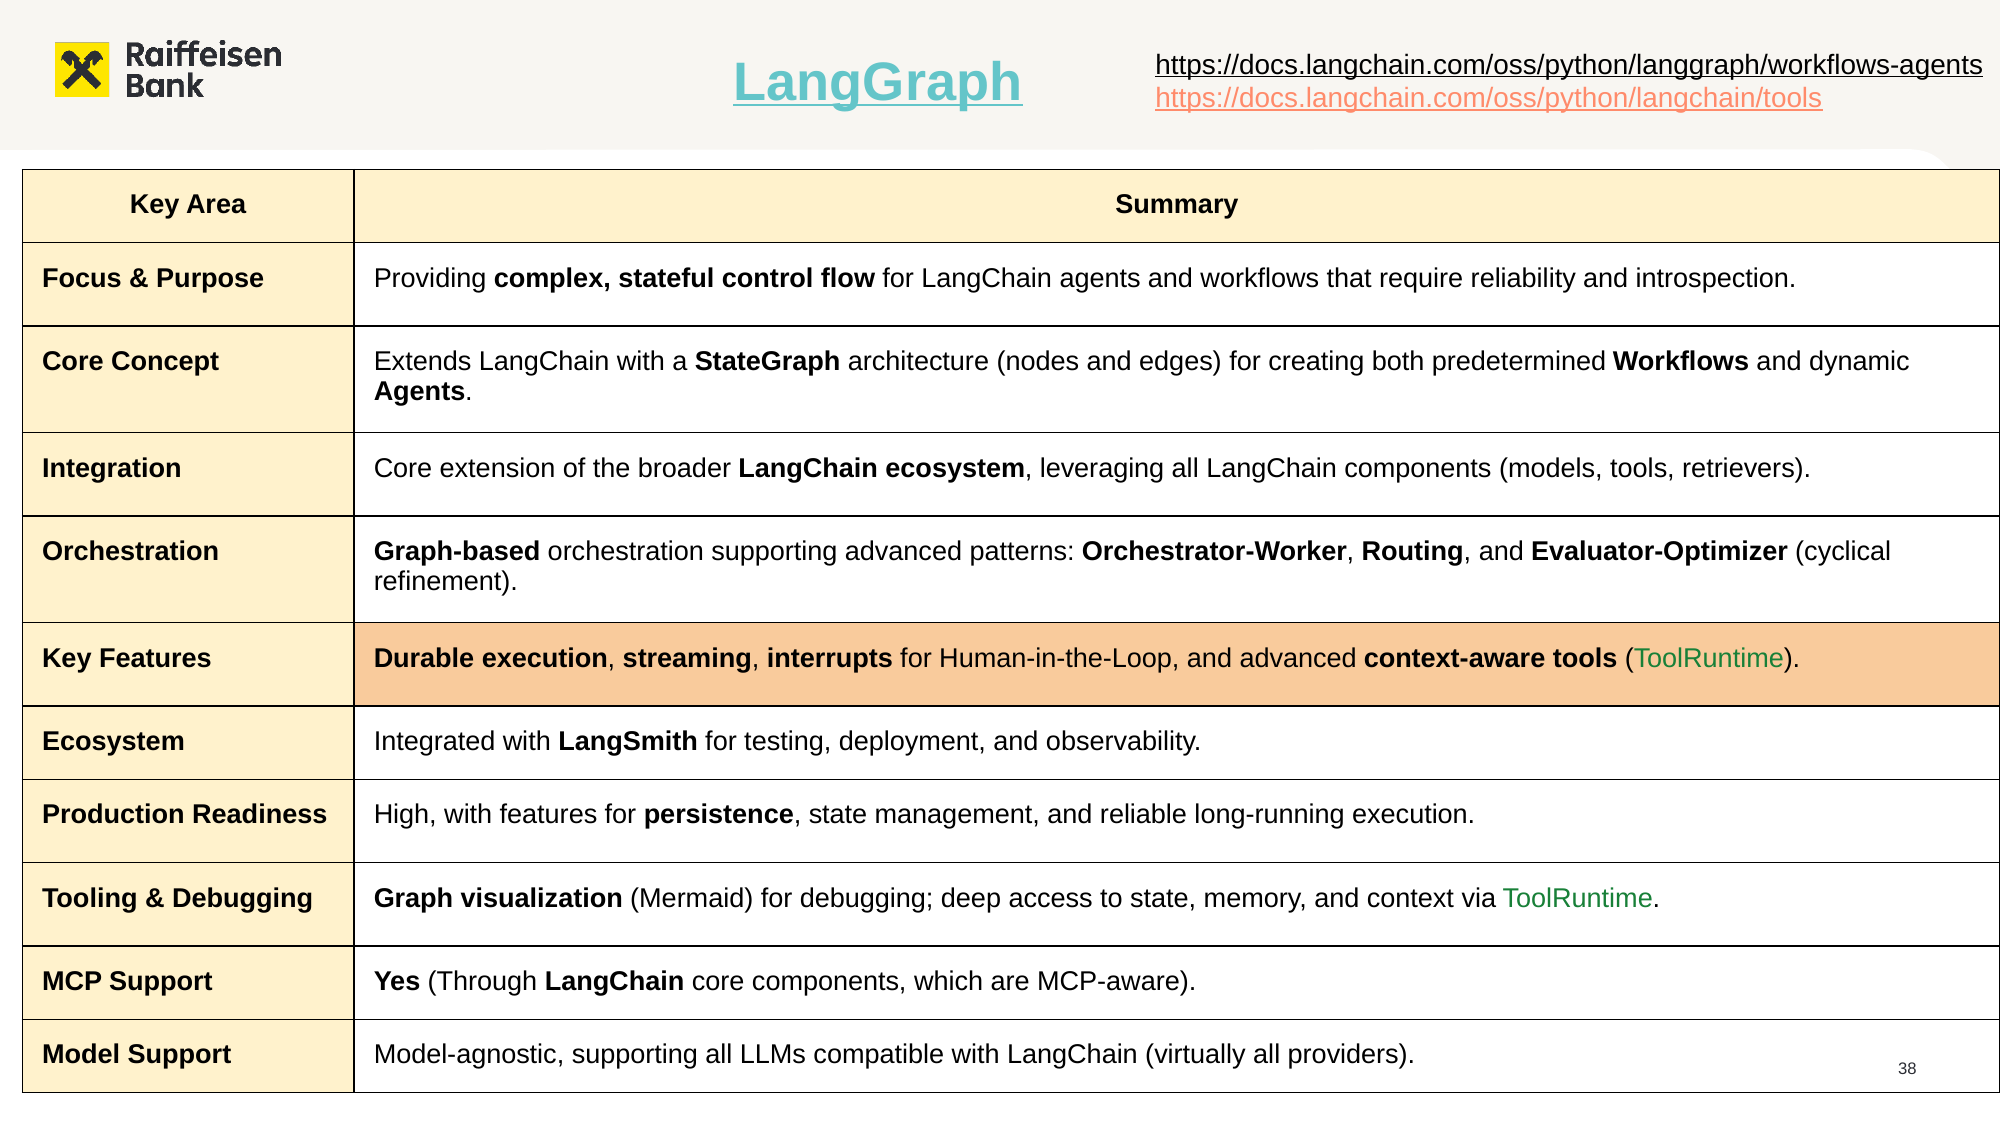

LangGraph
https://docs.langchain.com/oss/python/langgraph/workflows-agents
https://docs.langchain.com/oss/python/langchain/tools
| Key Area | Summary |
| --- | --- |
| Focus & Purpose | Providing complex, stateful control flow for LangChain agents and workflows that require reliability and introspection. |
| Core Concept | Extends LangChain with a StateGraph architecture (nodes and edges) for creating both predetermined Workflows and dynamic Agents. |
| Integration | Core extension of the broader LangChain ecosystem, leveraging all LangChain components (models, tools, retrievers). |
| Orchestration | Graph-based orchestration supporting advanced patterns: Orchestrator-Worker, Routing, and Evaluator-Optimizer (cyclical refinement). |
| Key Features | Durable execution, streaming, interrupts for Human-in-the-Loop, and advanced context-aware tools (ToolRuntime). |
| Ecosystem | Integrated with LangSmith for testing, deployment, and observability. |
| Production Readiness | High, with features for persistence, state management, and reliable long-running execution. |
| Tooling & Debugging | Graph visualization (Mermaid) for debugging; deep access to state, memory, and context via ToolRuntime. |
| MCP Support | Yes (Through LangChain core components, which are MCP-aware). |
| Model Support | Model-agnostic, supporting all LLMs compatible with LangChain (virtually all providers). |